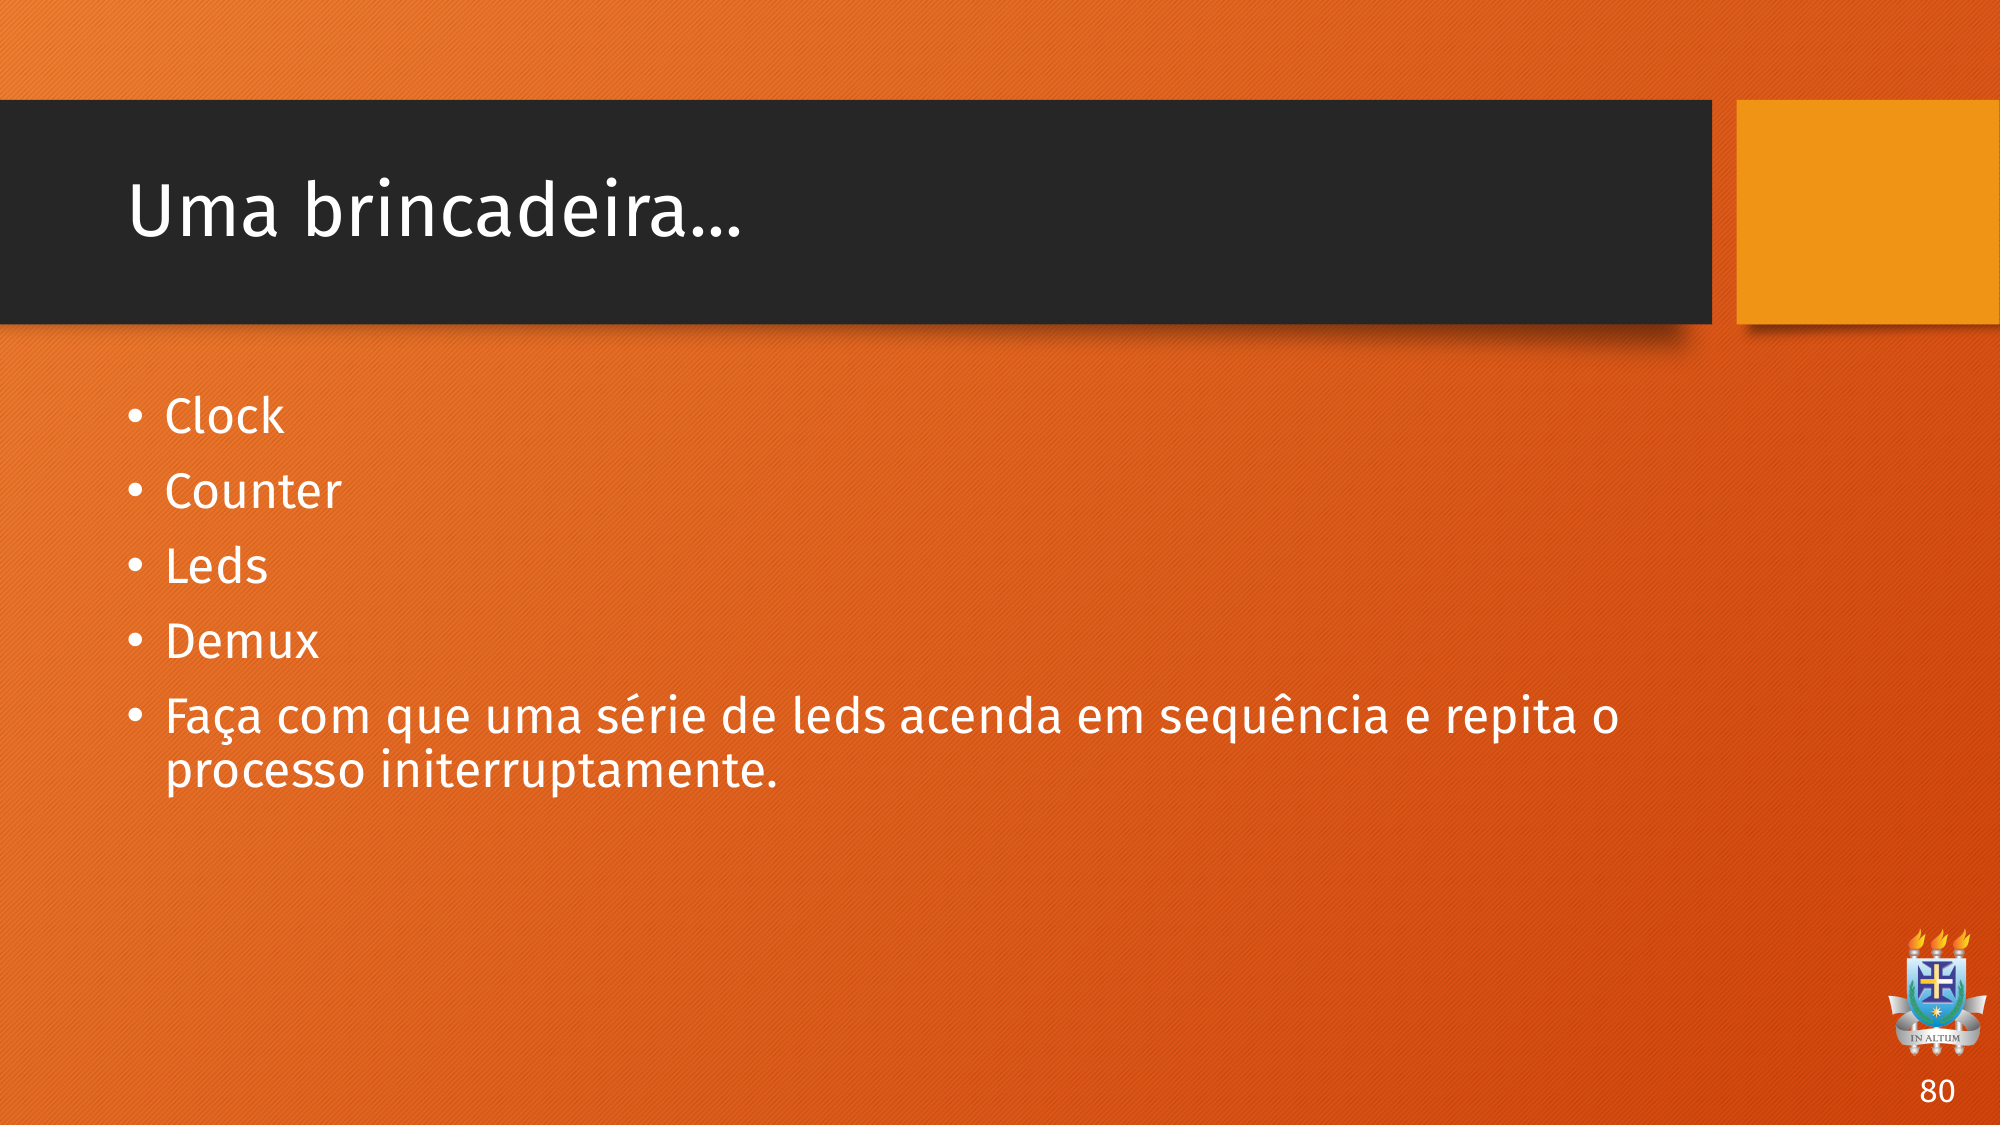

# Uma brincadeira...
Clock
Counter
Leds
Demux
Faça com que uma série de leds acenda em sequência e repita o processo initerruptamente.
80